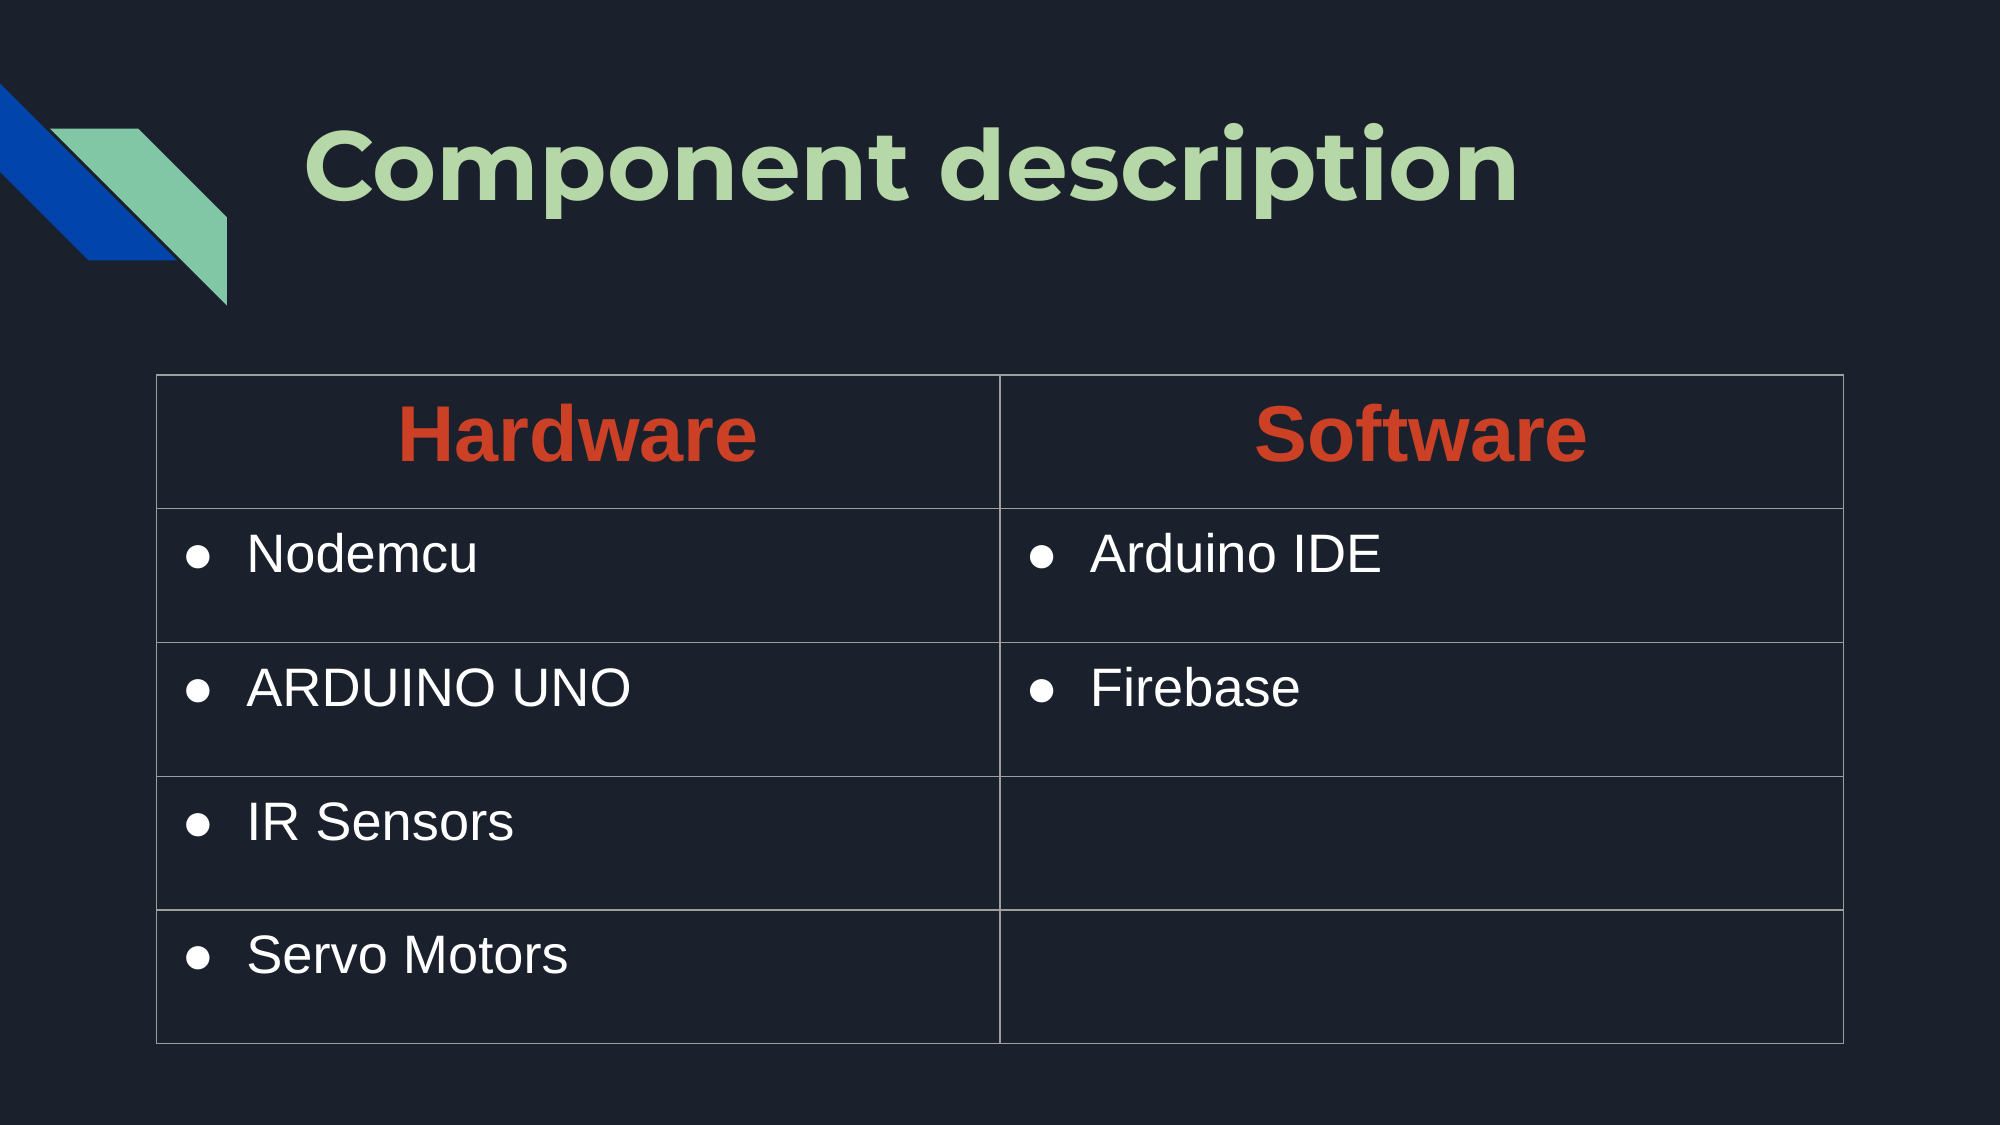

# Component description
| Hardware | Software |
| --- | --- |
| Nodemcu | Arduino IDE |
| ARDUINO UNO | Firebase |
| IR Sensors |  |
| Servo Motors |  |